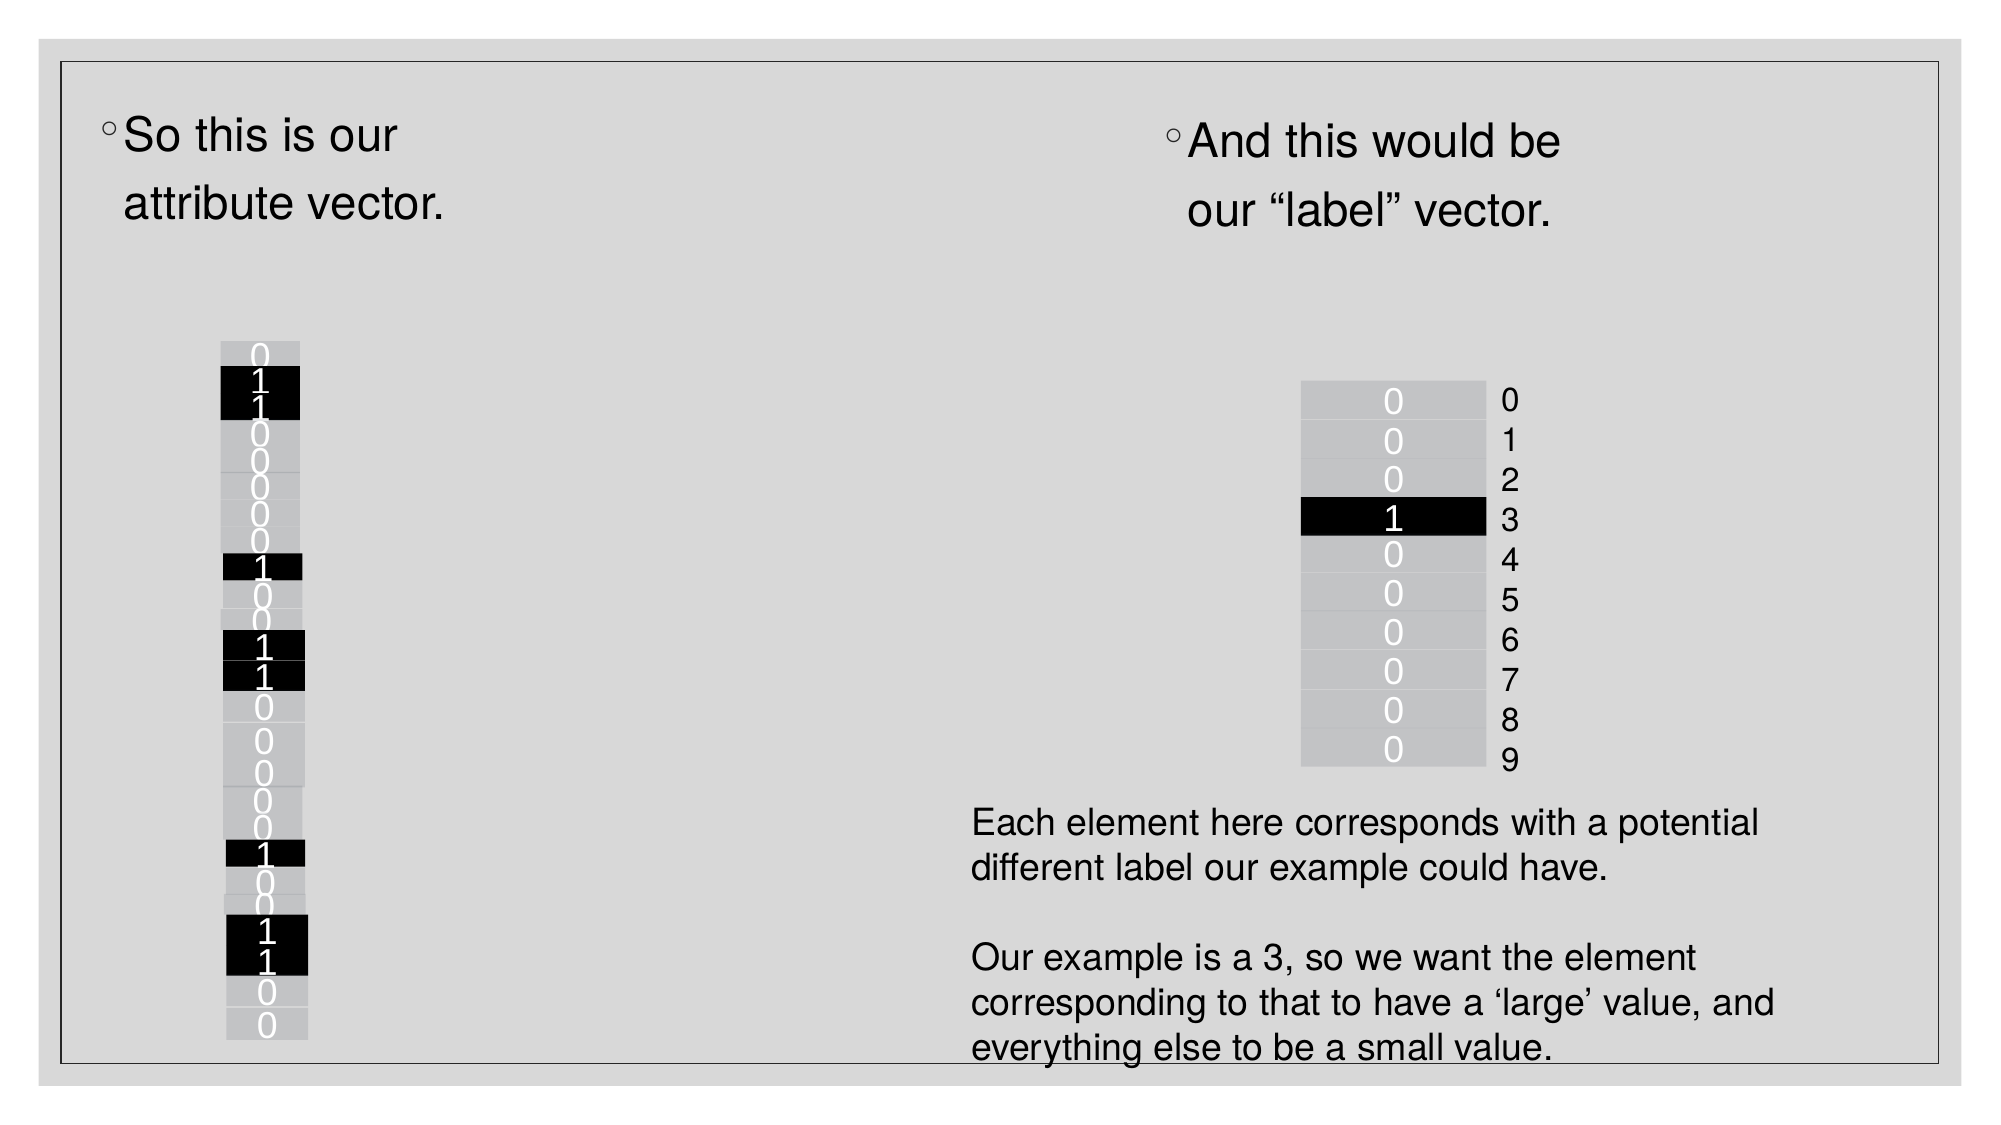

So this is our attribute vector.

And this would be our “label” vector.

0
1
1
0
0
0
0
0
1
0
0
1
1
0
0
0
0
0
1
0
0
1
1
0
0
0
1
2
3
4
5
6
7
8
9
0
0
0
1
0
0
0
0
0
0
Each element here corresponds with a potential different label our example could have.

Our example is a 3, so we want the element corresponding to that to have a ‘large’ value, and everything else to be a small value.